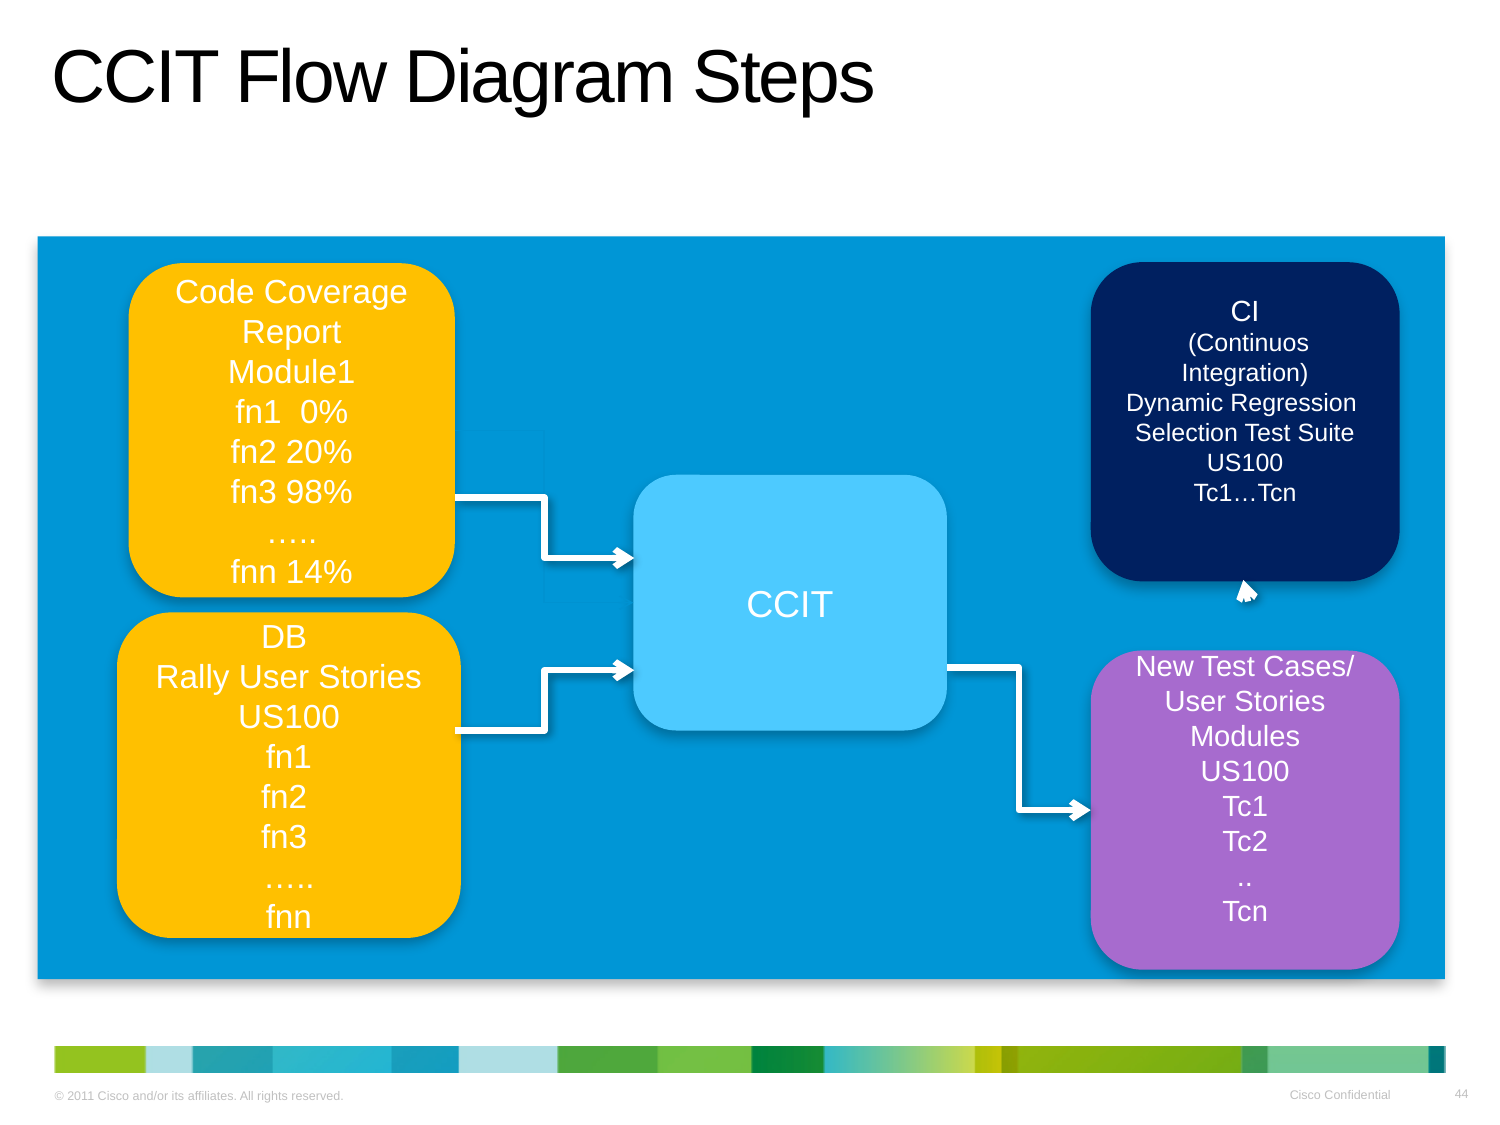

# CCIT Flow Diagram Steps

CI
 (Continuos Integration)
Dynamic Regression
Selection Test Suite
US100
Tc1…Tcn

Code Coverage Report
Module1
fn1  0%
fn2 20%
fn3 98%
…..
fnn 14%
CCIT
DB
Rally User Stories
US100
fn1
fn2
fn3
…..
fnn
New Test Cases/ User Stories
Modules
US100
Tc1
Tc2
..
Tcn